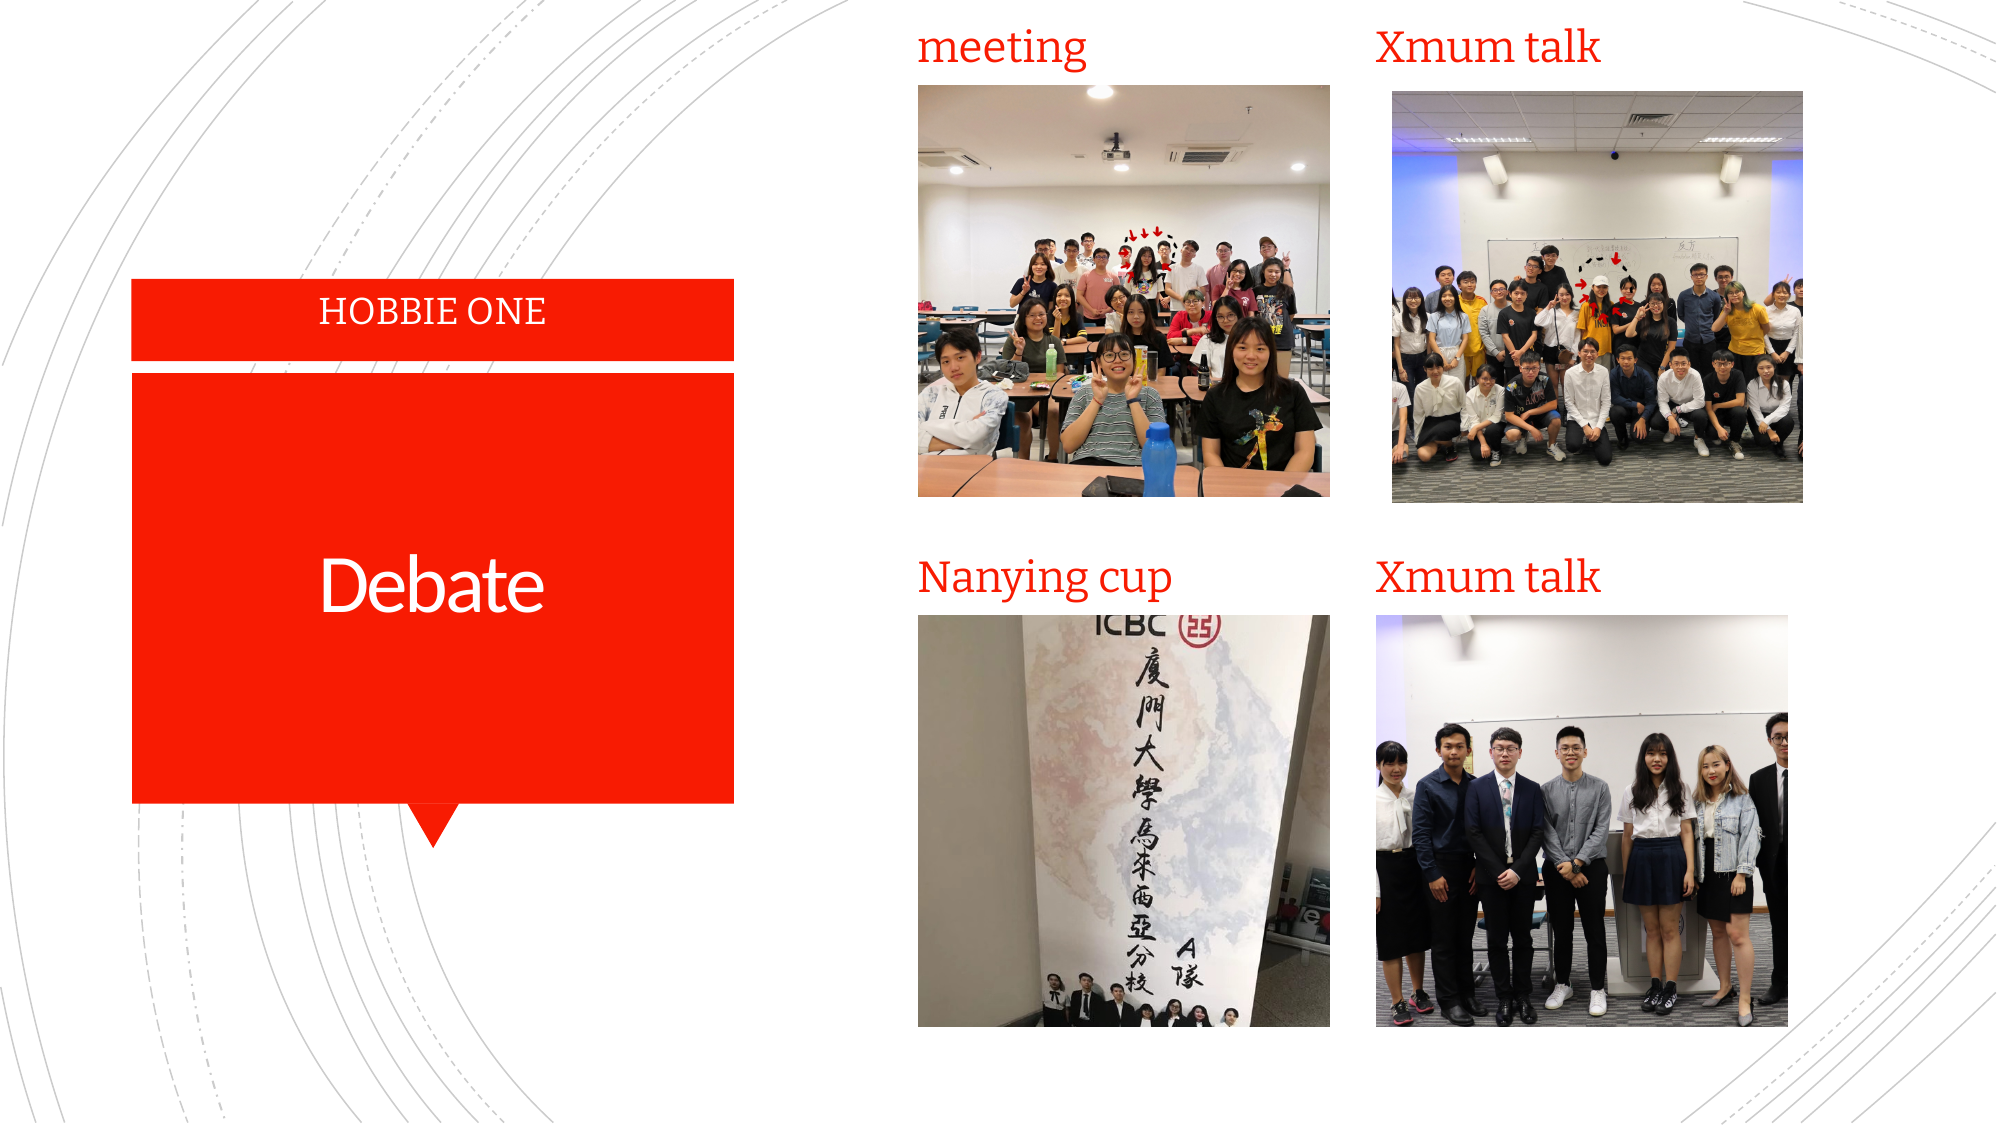

meeting
Xmum talk
Nanying cup
Xmum talk
HOBBIE ONE
# Debate